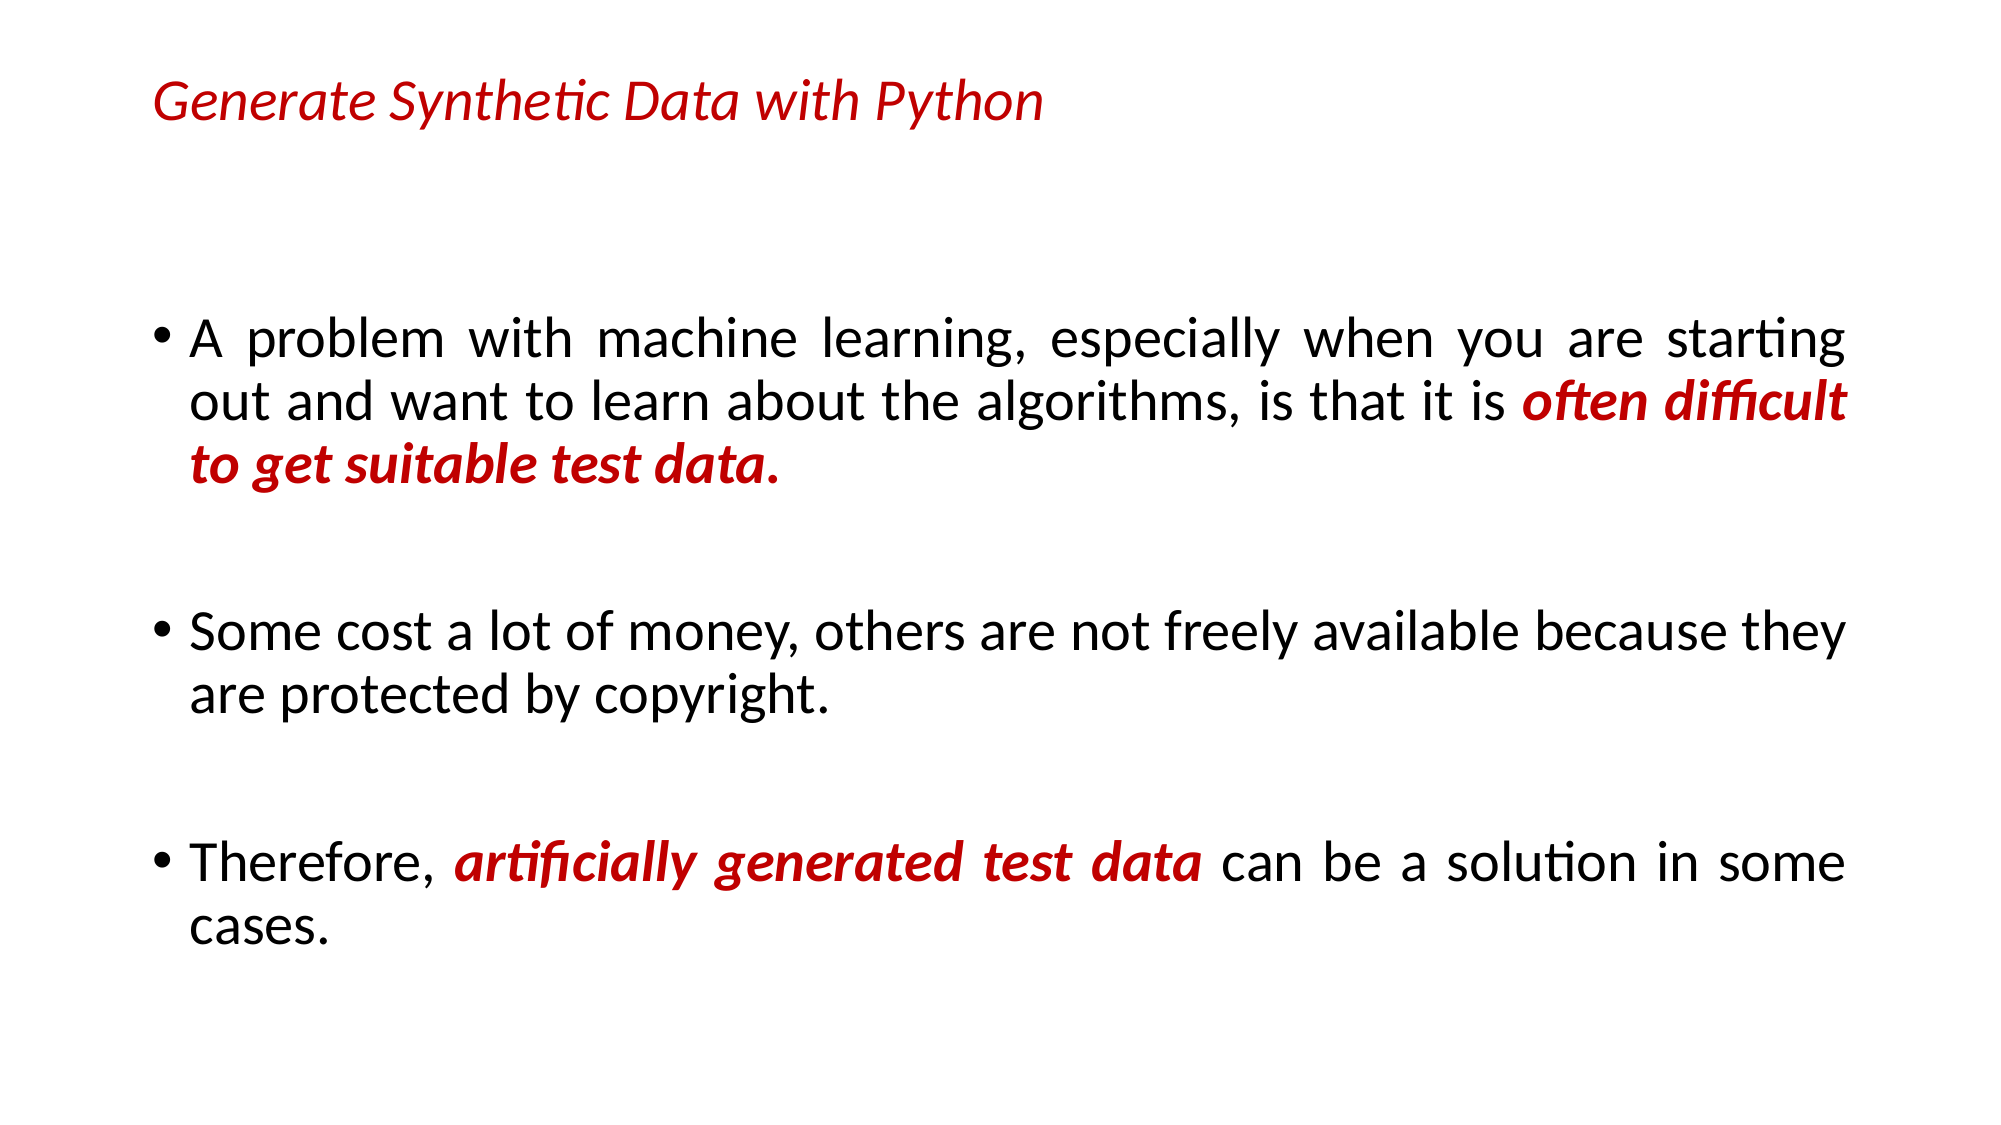

# Generate Synthetic Data with Python
A problem with machine learning, especially when you are starting out and want to learn about the algorithms, is that it is often difficult to get suitable test data.

Some cost a lot of money, others are not freely available because they are protected by copyright.

Therefore, artificially generated test data can be a solution in some cases.